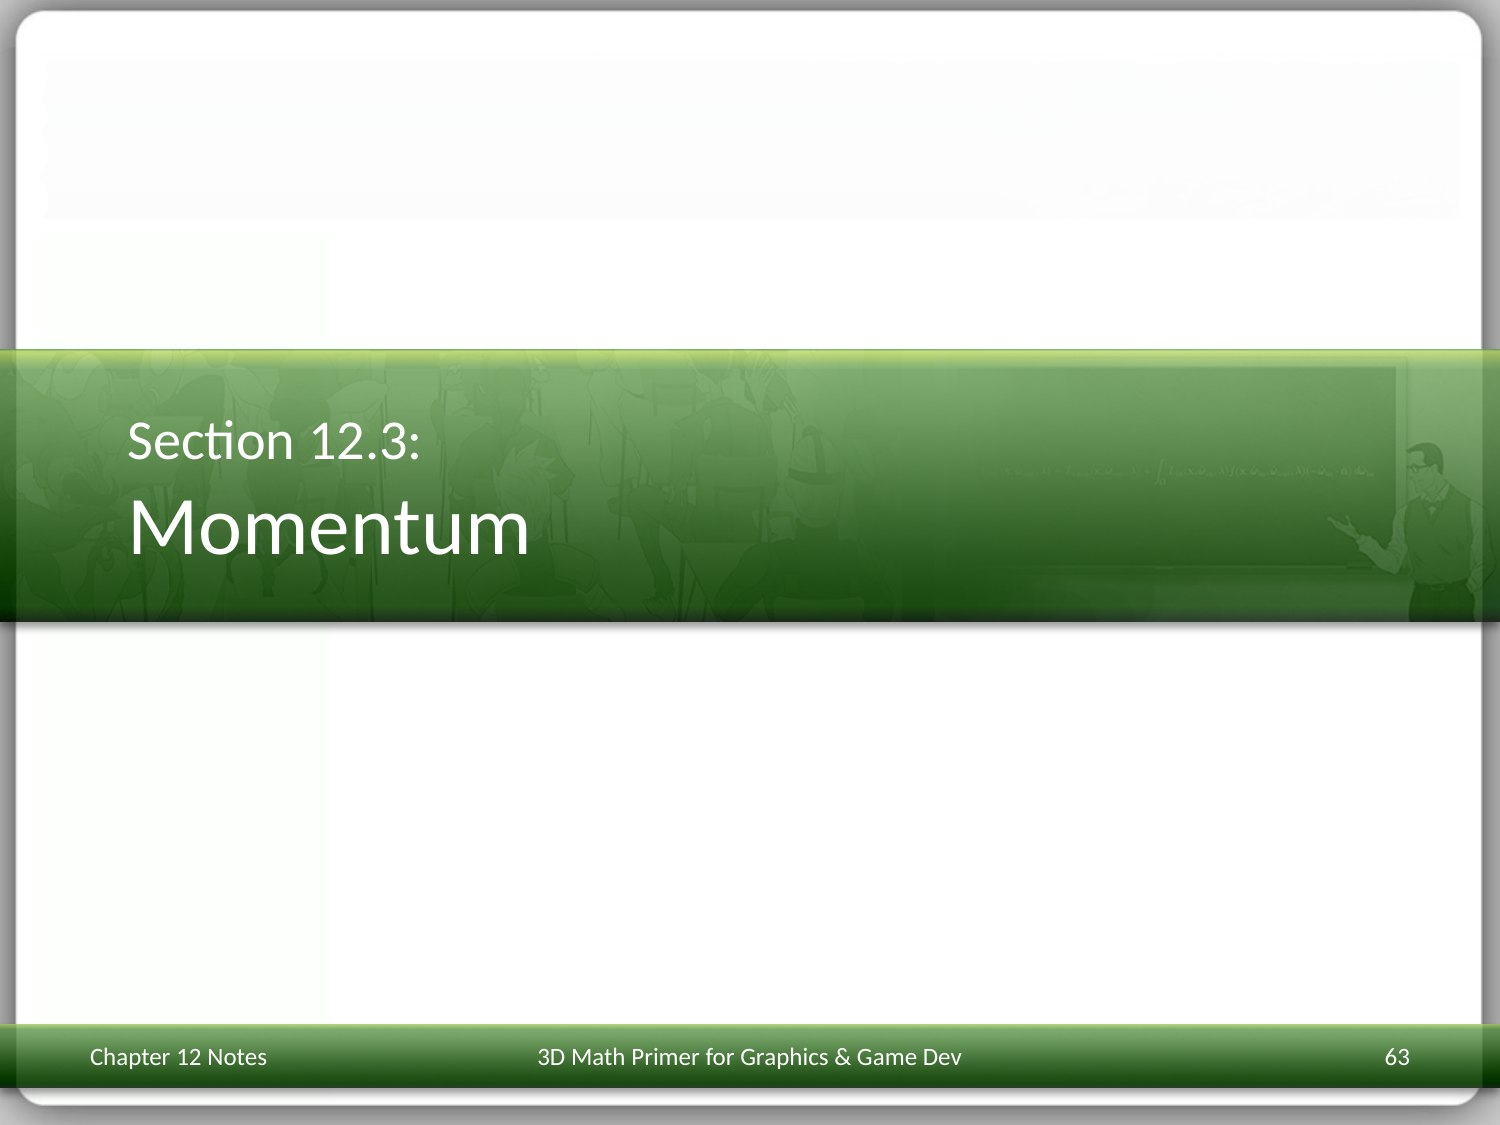

# Section 12.3: Momentum
Chapter 12 Notes
3D Math Primer for Graphics & Game Dev
63